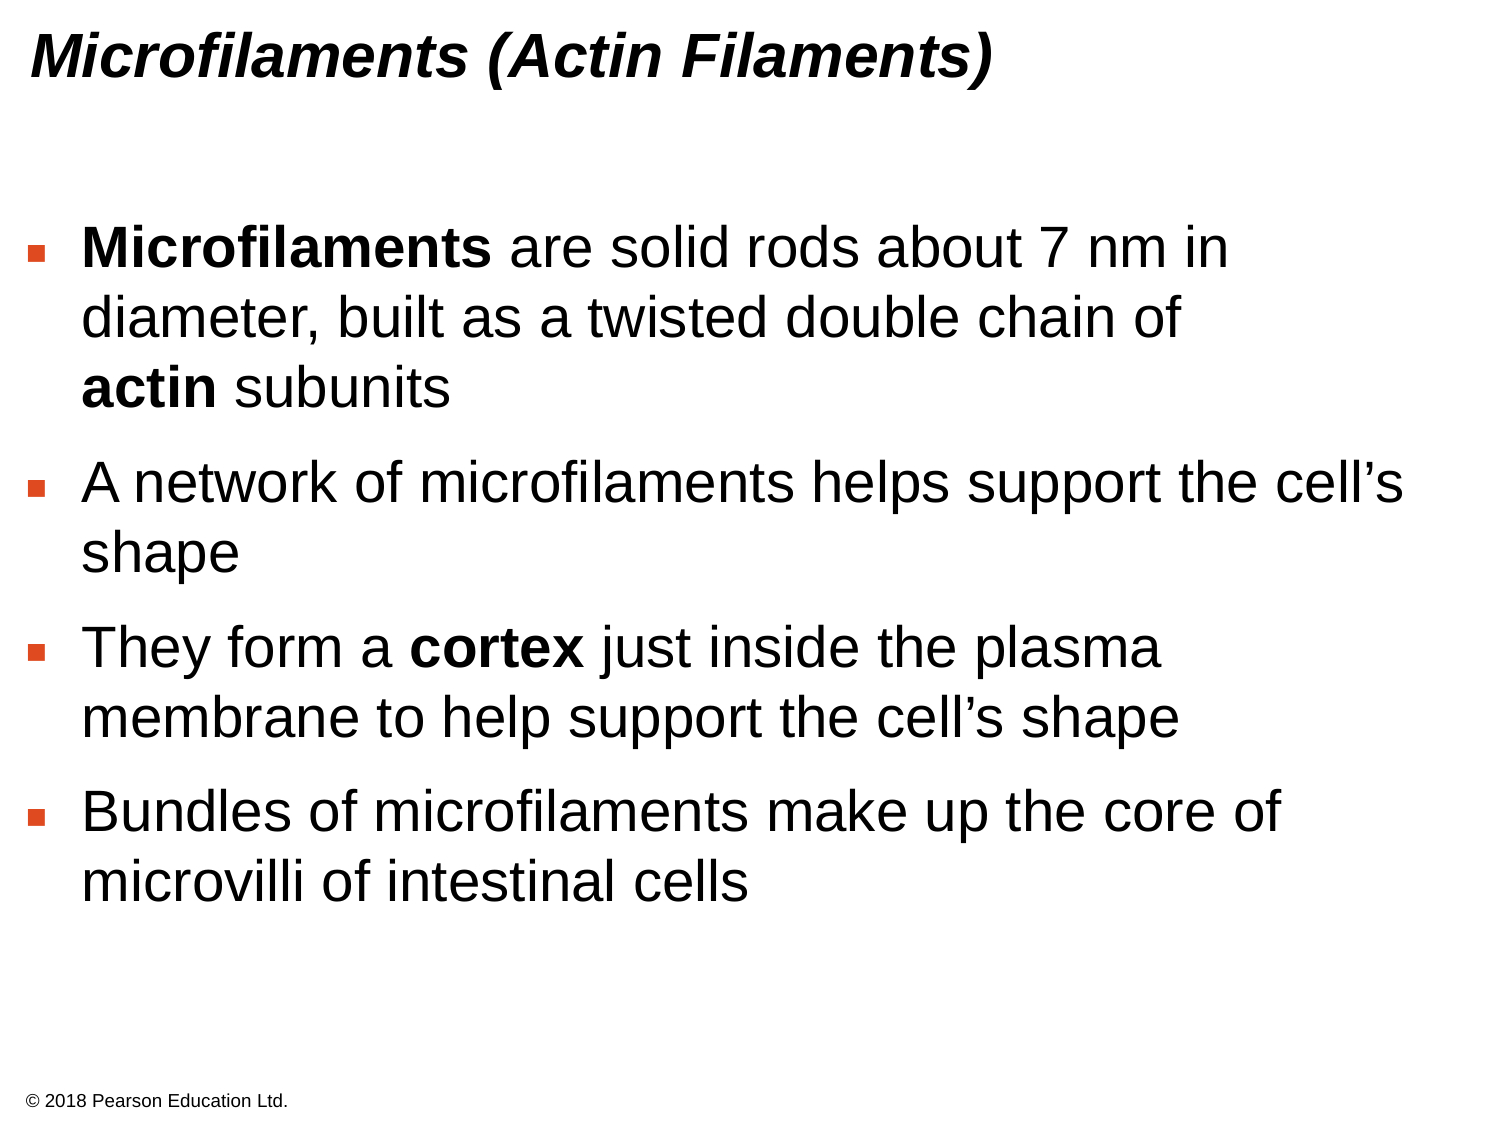

# Microfilaments (Actin Filaments)
Microfilaments are solid rods about 7 nm in diameter, built as a twisted double chain of
actin subunits
A network of microfilaments helps support the cell’s shape
They form a cortex just inside the plasma membrane to help support the cell’s shape
Bundles of microfilaments make up the core of microvilli of intestinal cells
© 2018 Pearson Education Ltd.